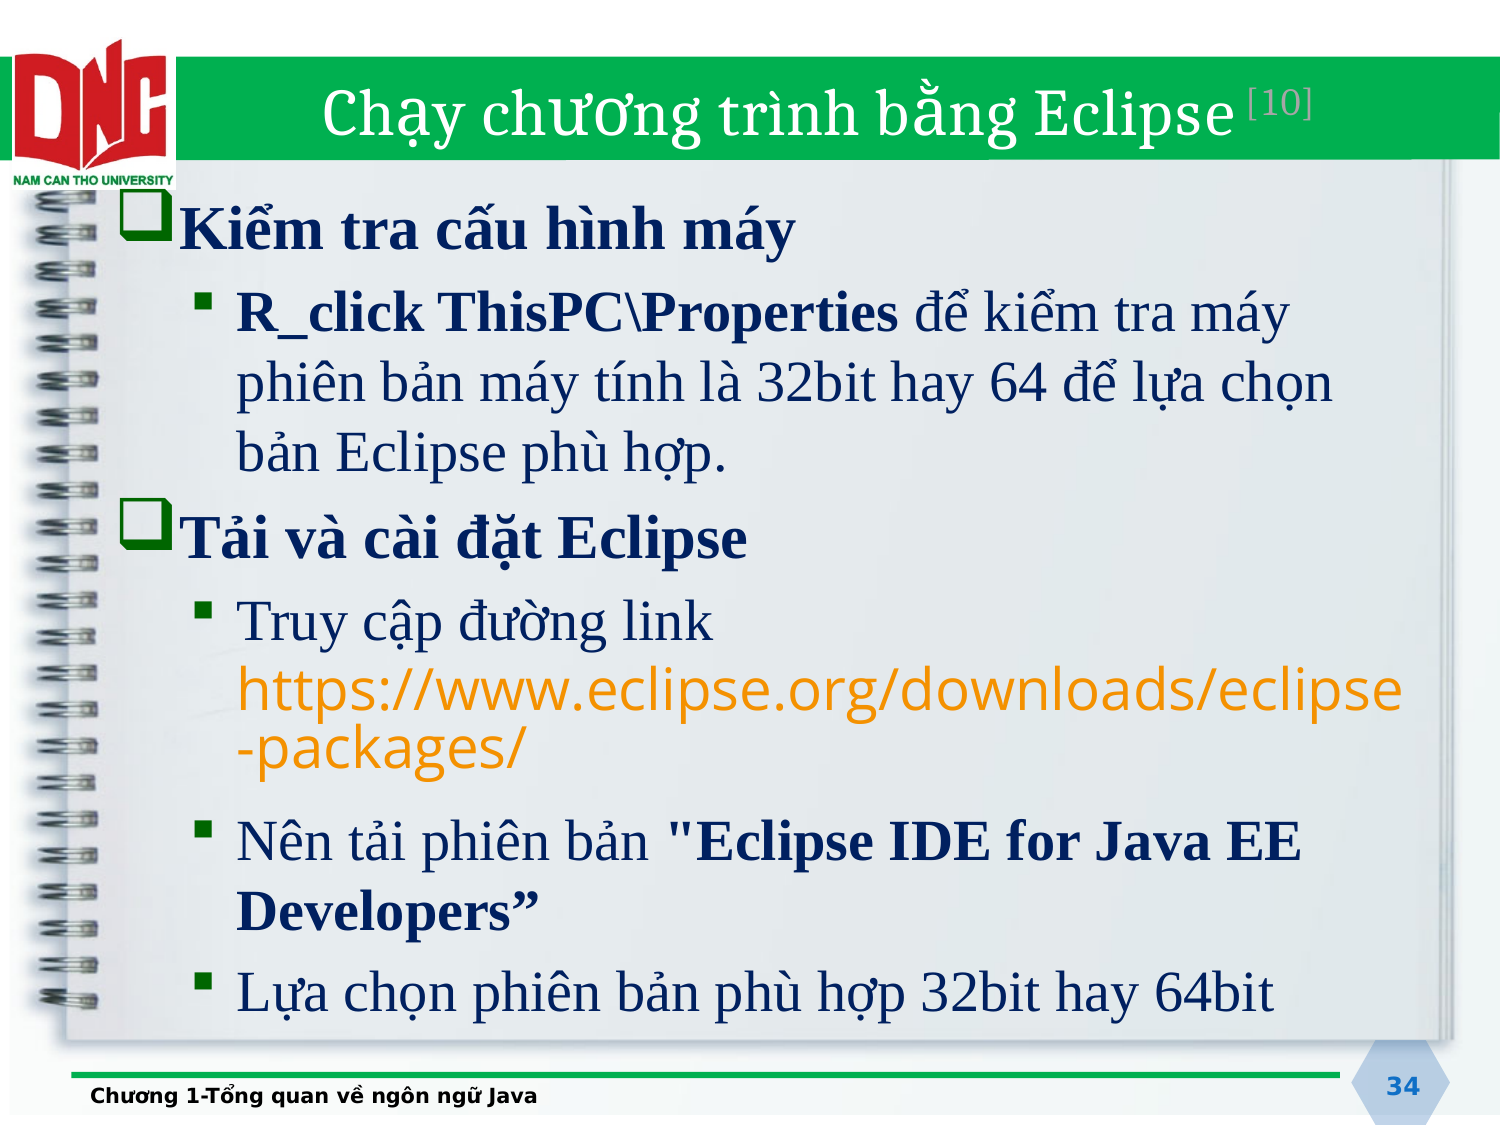

# Chạy chương trình bằng Eclipse [10]
Kiểm tra cấu hình máy
R_click ThisPC\Properties để kiểm tra máy phiên bản máy tính là 32bit hay 64 để lựa chọn bản Eclipse phù hợp.
Tải và cài đặt Eclipse
Truy cập đường link https://www.eclipse.org/downloads/eclipse-packages/
Nên tải phiên bản "Eclipse IDE for Java EE Developers”
Lựa chọn phiên bản phù hợp 32bit hay 64bit
34
Chương 1-Tổng quan về ngôn ngữ Java